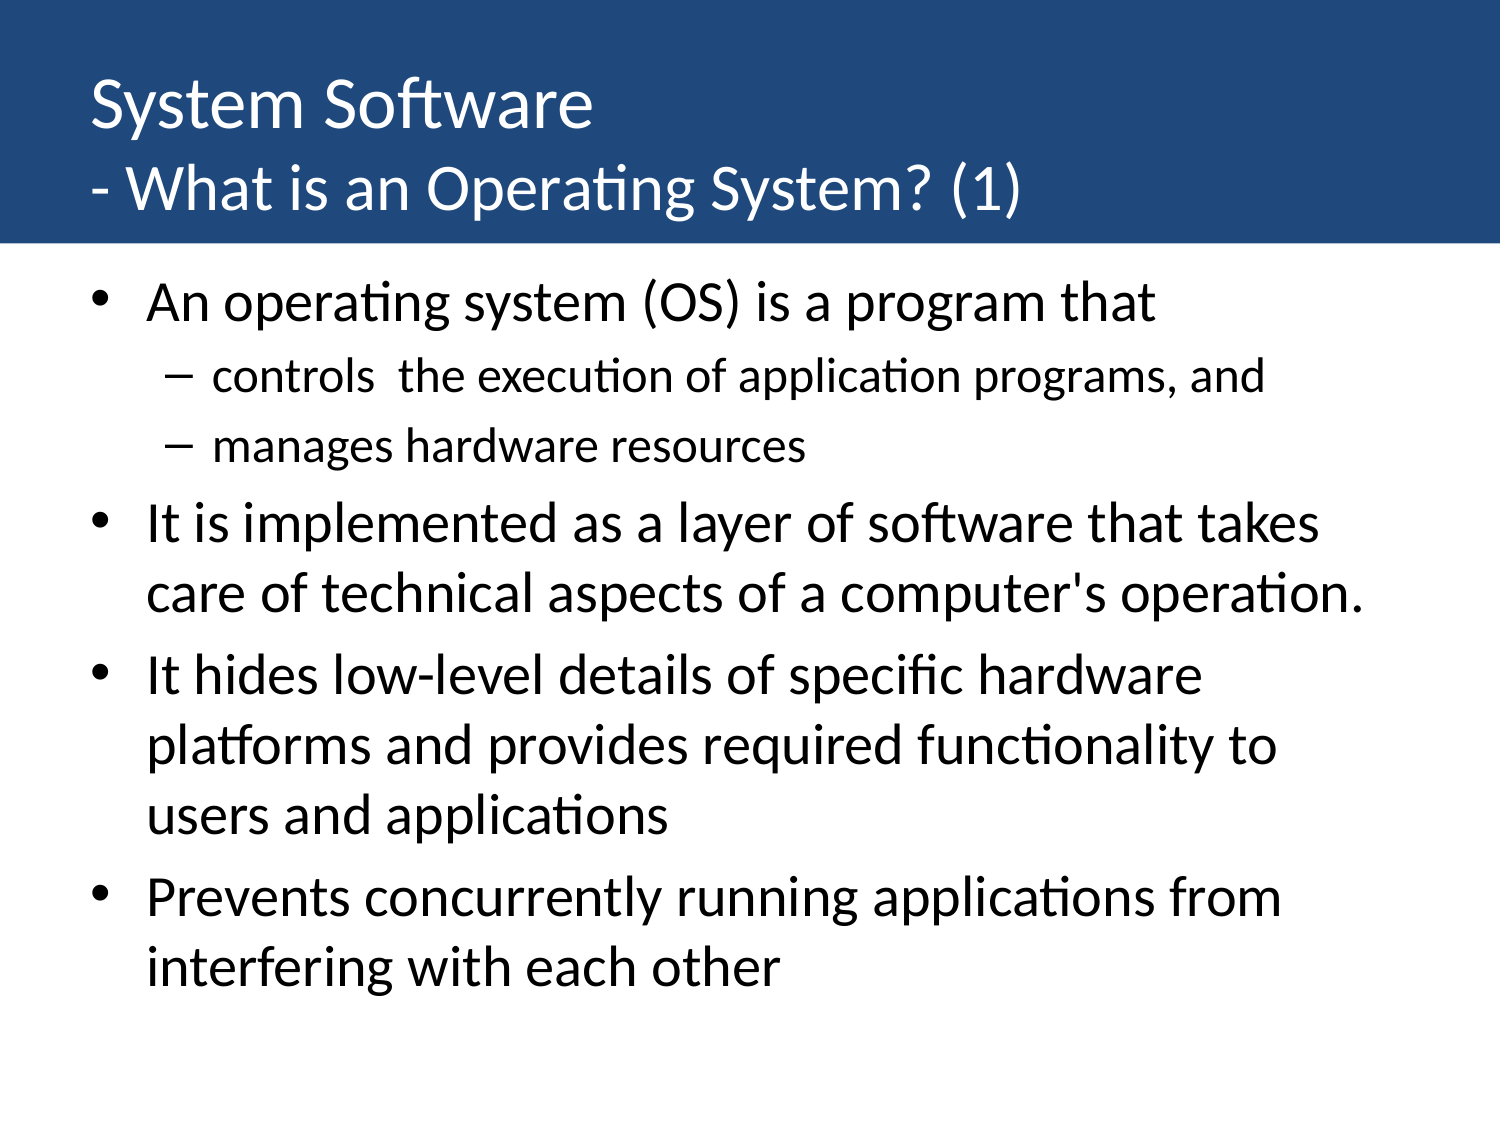

# System Software - What is an Operating System? (1)
An operating system (OS) is a program that
controls  the execution of application programs, and
manages hardware resources
It is implemented as a layer of software that takes care of technical aspects of a computer's operation.
It hides low-level details of specific hardware platforms and provides required functionality to users and applications
Prevents concurrently running applications from interfering with each other